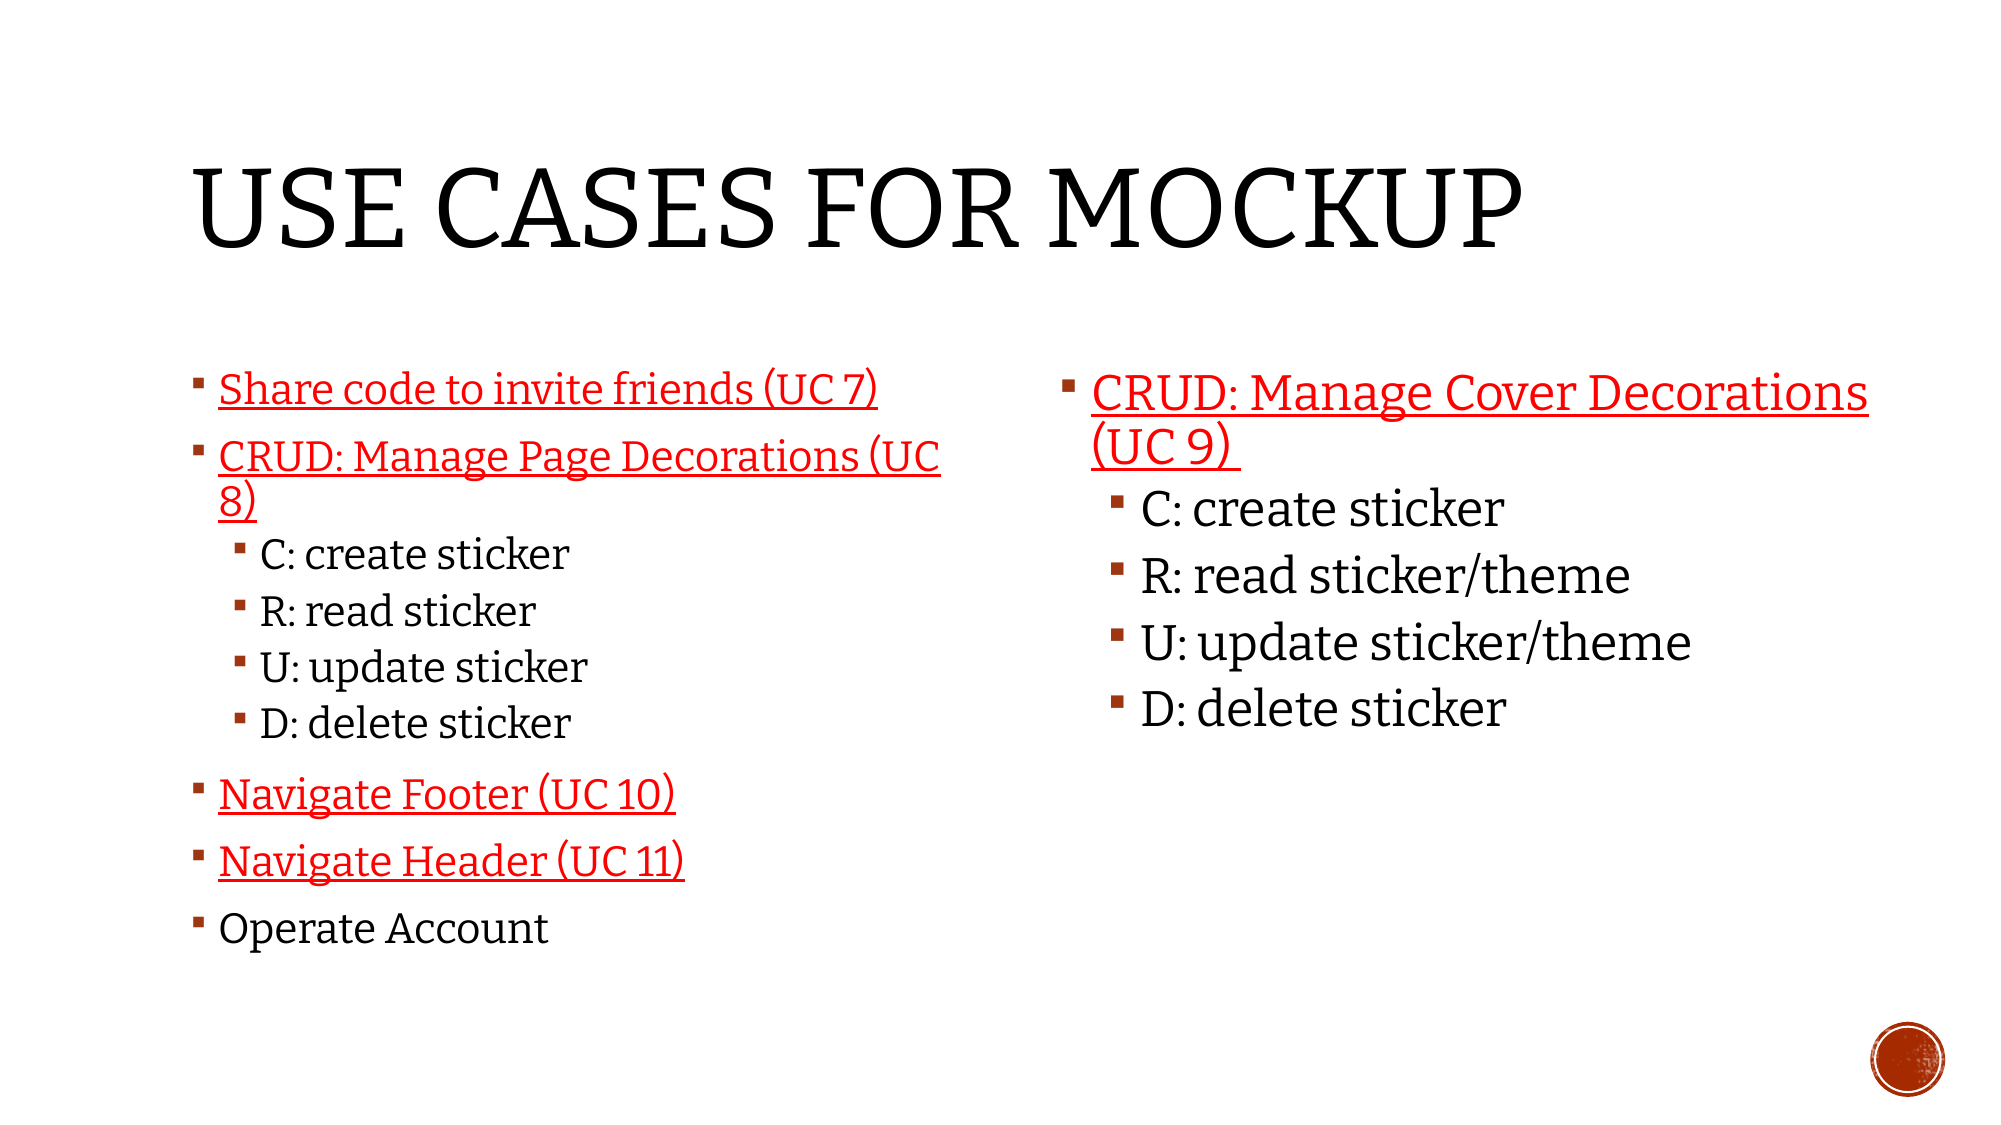

# Use CaseS for Mockup
Share code to invite friends (UC 7)
CRUD: Manage Page Decorations (UC 8)
C: create sticker
R: read sticker
U: update sticker
D: delete sticker
Navigate Footer (UC 10)
Navigate Header (UC 11)
Operate Account

CRUD: Manage Cover Decorations (UC 9)
C: create sticker
R: read sticker/theme
U: update sticker/theme
D: delete sticker